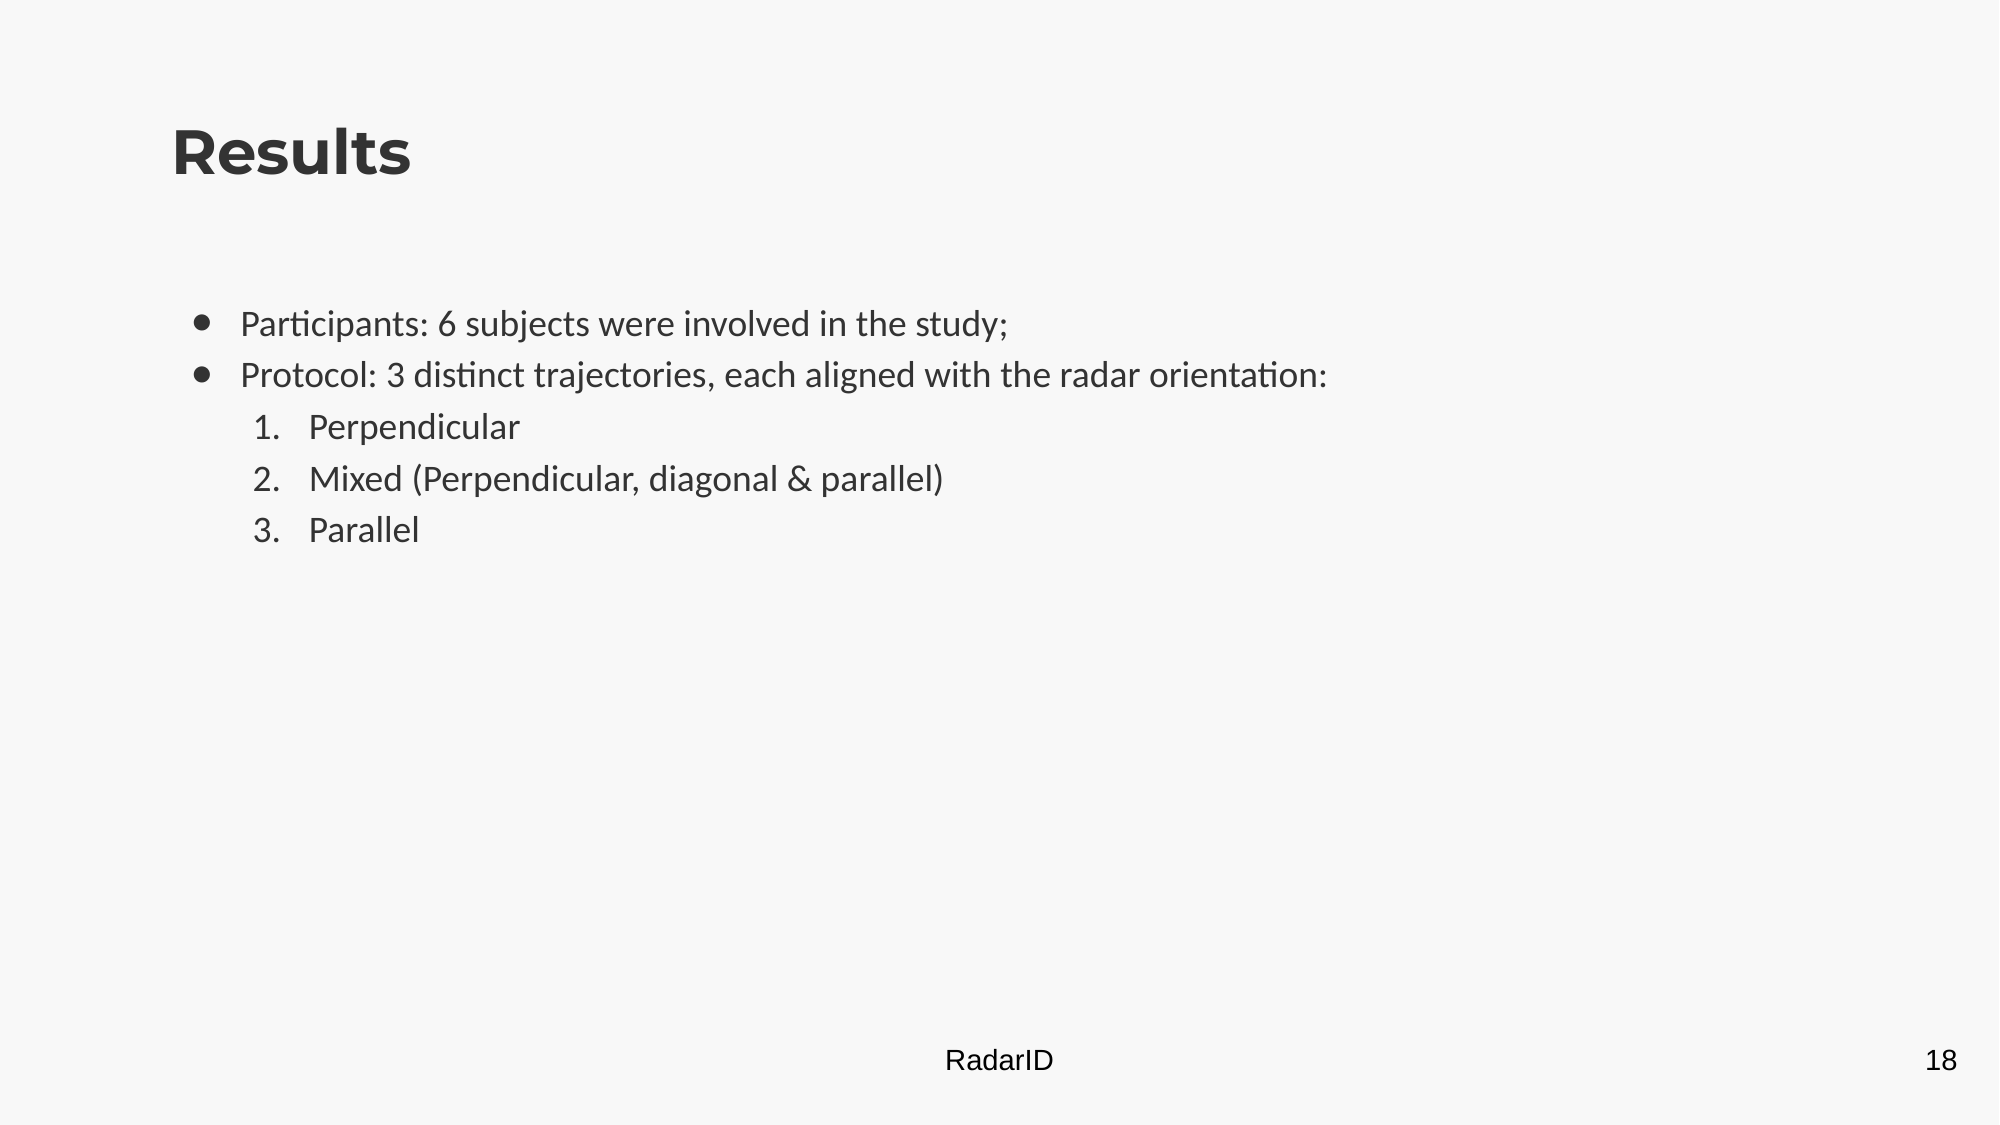

# Results
Participants: 6 subjects were involved in the study;
Protocol: 3 distinct trajectories, each aligned with the radar orientation:
Perpendicular
Mixed (Perpendicular, diagonal & parallel)
Parallel

RadarID
18